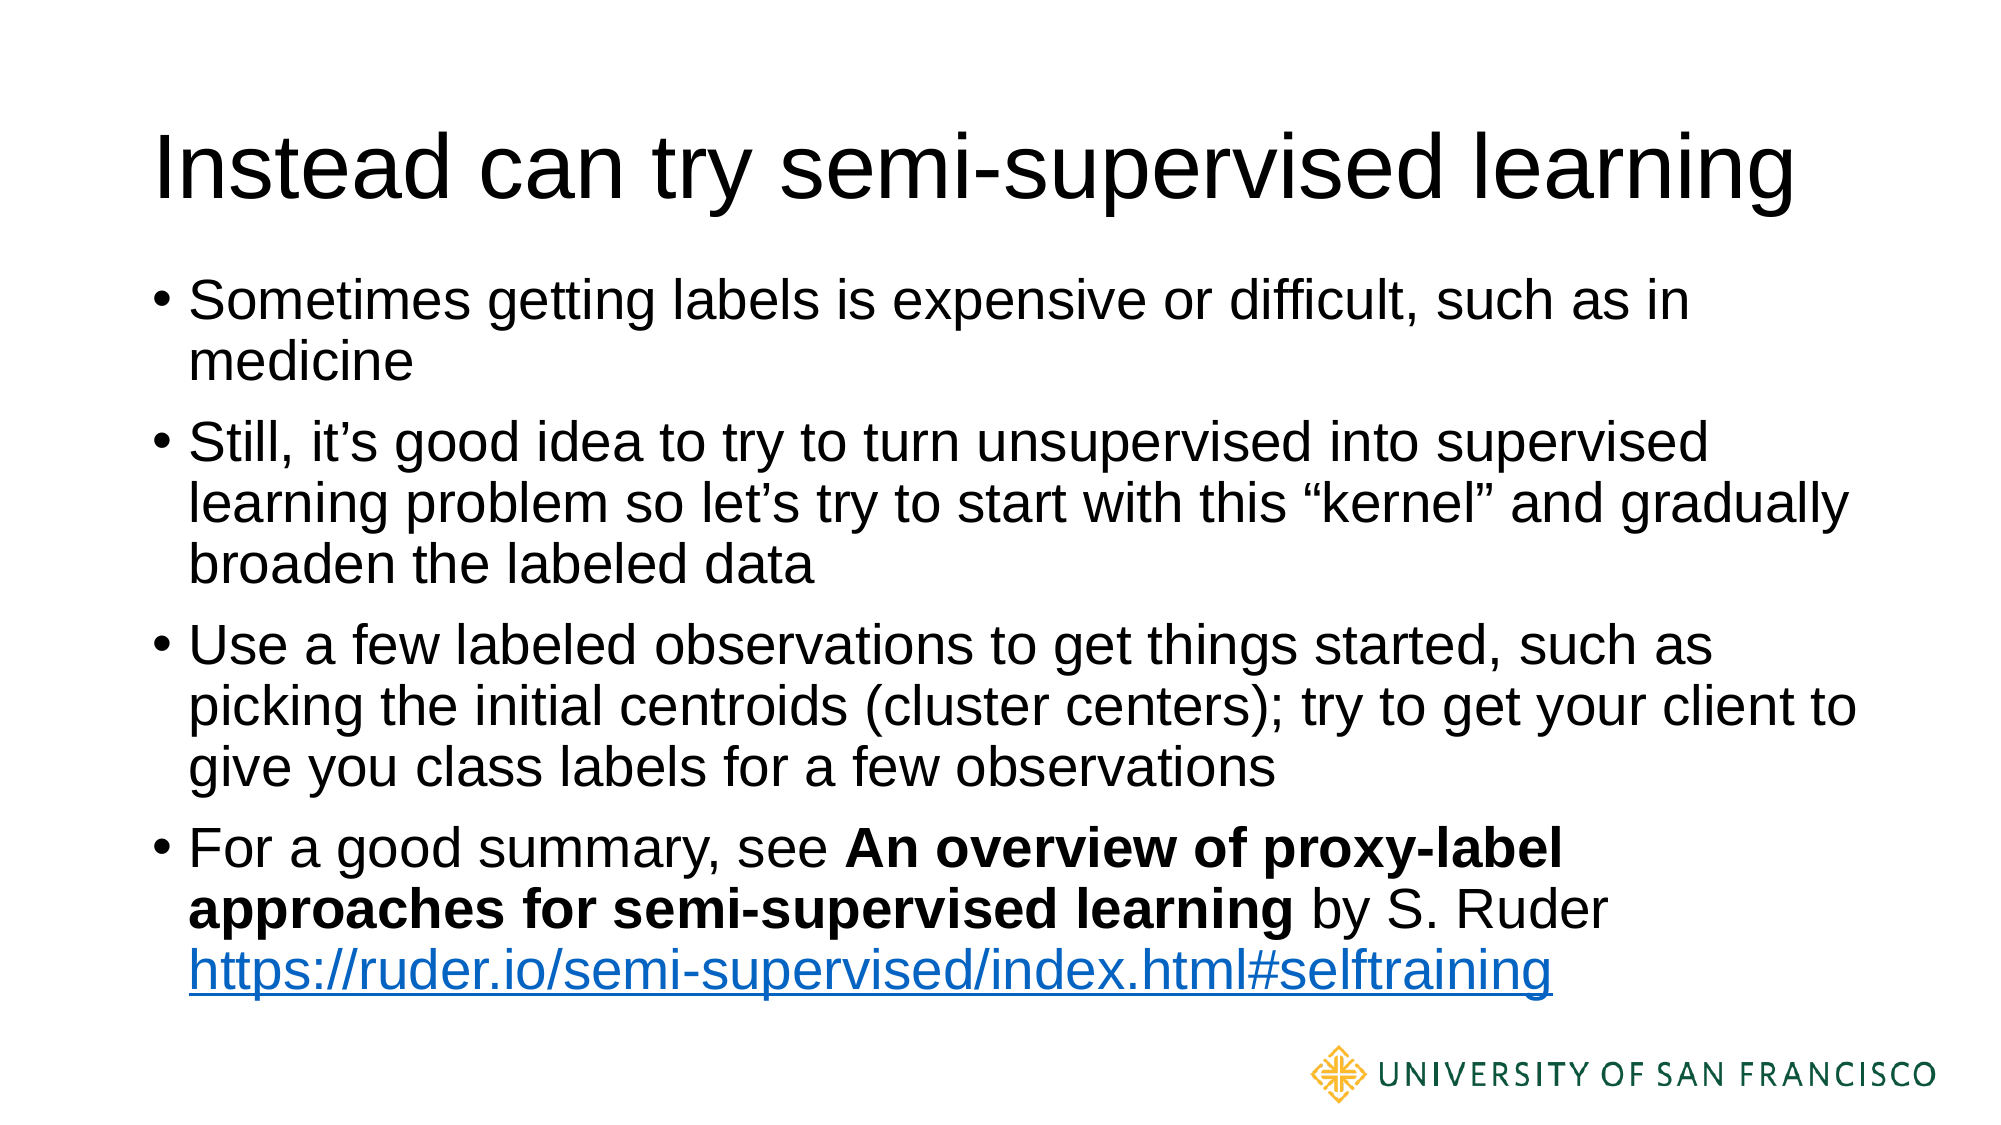

# Instead can try semi-supervised learning
Sometimes getting labels is expensive or difficult, such as in medicine
Still, it’s good idea to try to turn unsupervised into supervised learning problem so let’s try to start with this “kernel” and gradually broaden the labeled data
Use a few labeled observations to get things started, such as picking the initial centroids (cluster centers); try to get your client to give you class labels for a few observations
For a good summary, see An overview of proxy-label approaches for semi-supervised learning by S. Ruder
https://ruder.io/semi-supervised/index.html#selftraining